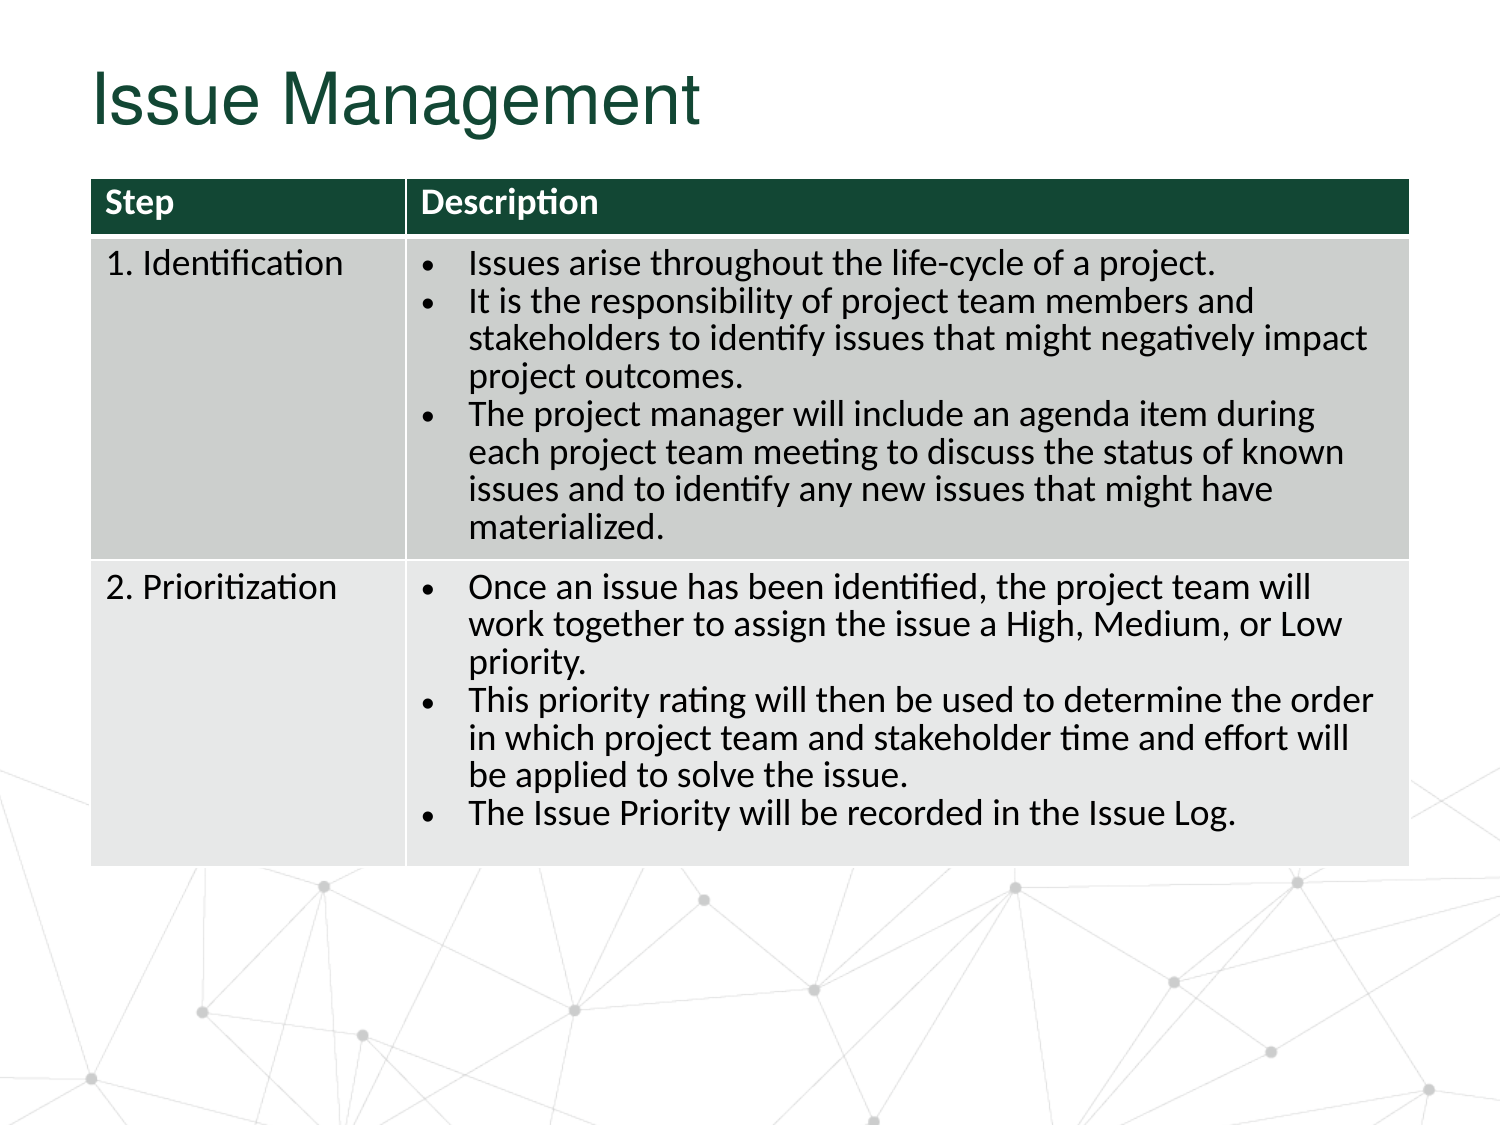

# Issue Management
| Step | Description |
| --- | --- |
| 1. Identification | Issues arise throughout the life-cycle of a project. It is the responsibility of project team members and stakeholders to identify issues that might negatively impact project outcomes. The project manager will include an agenda item during each project team meeting to discuss the status of known issues and to identify any new issues that might have materialized. |
| 2. Prioritization | Once an issue has been identified, the project team will work together to assign the issue a High, Medium, or Low priority. This priority rating will then be used to determine the order in which project team and stakeholder time and effort will be applied to solve the issue. The Issue Priority will be recorded in the Issue Log. |